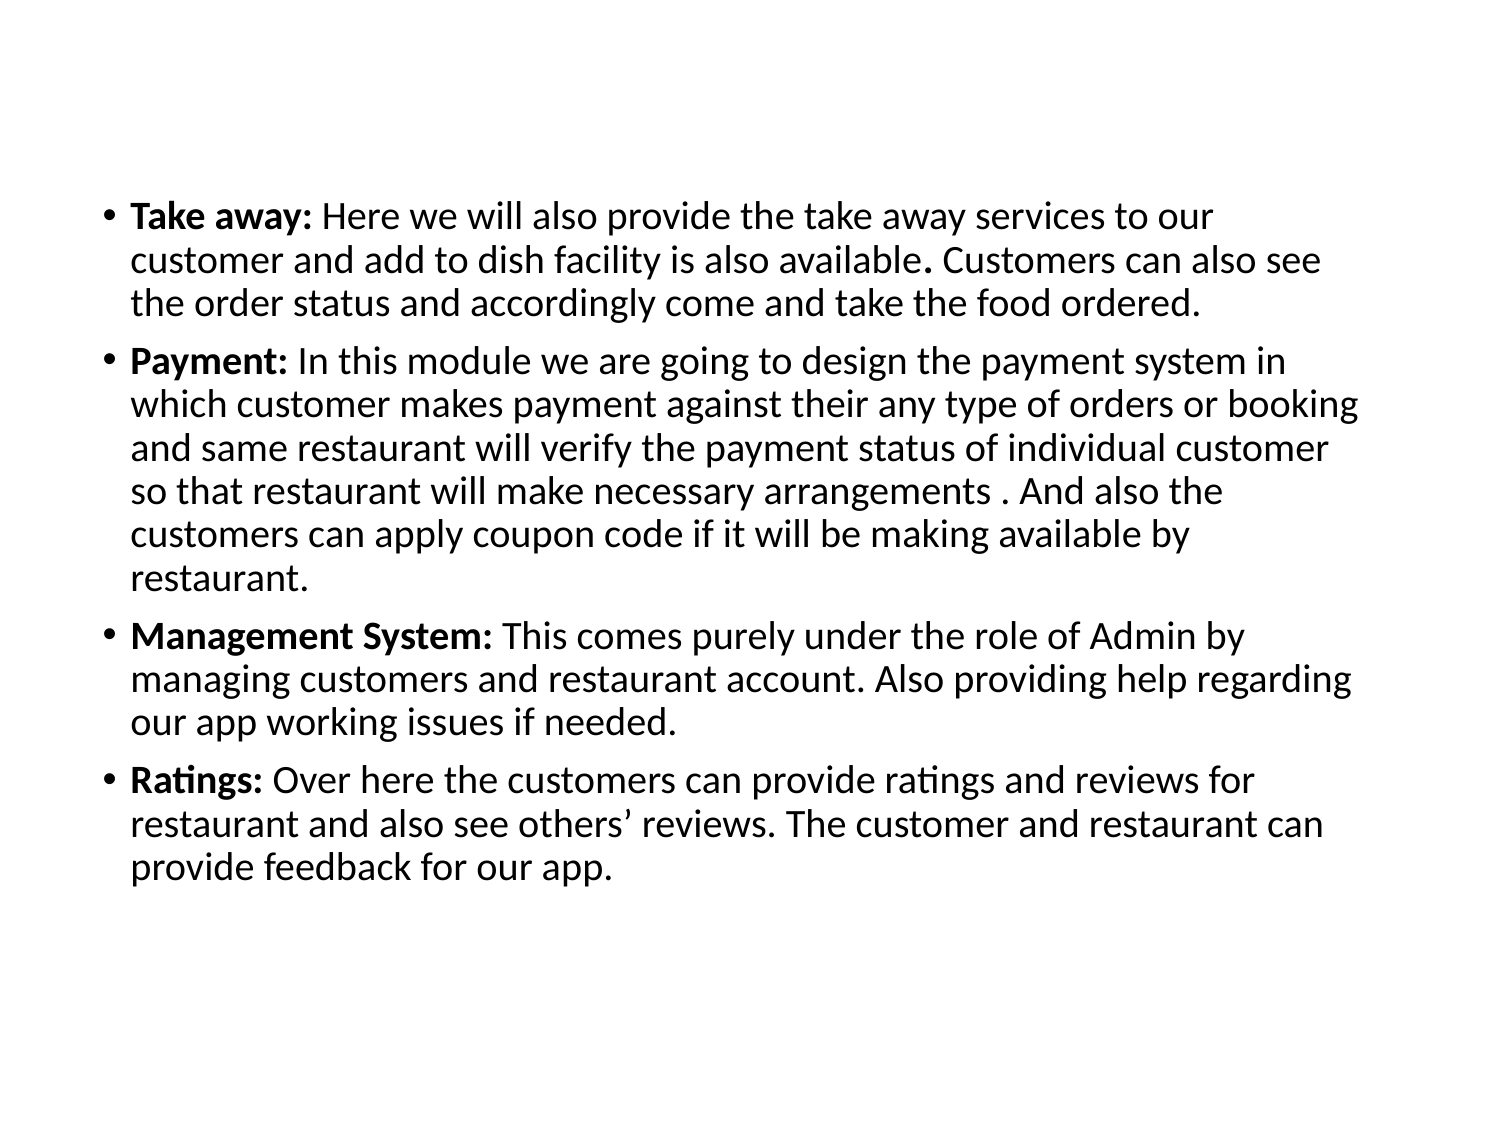

Take away: Here we will also provide the take away services to our customer and add to dish facility is also available. Customers can also see the order status and accordingly come and take the food ordered.
Payment: In this module we are going to design the payment system in which customer makes payment against their any type of orders or booking and same restaurant will verify the payment status of individual customer so that restaurant will make necessary arrangements . And also the customers can apply coupon code if it will be making available by restaurant.
Management System: This comes purely under the role of Admin by managing customers and restaurant account. Also providing help regarding our app working issues if needed.
Ratings: Over here the customers can provide ratings and reviews for restaurant and also see others’ reviews. The customer and restaurant can provide feedback for our app.